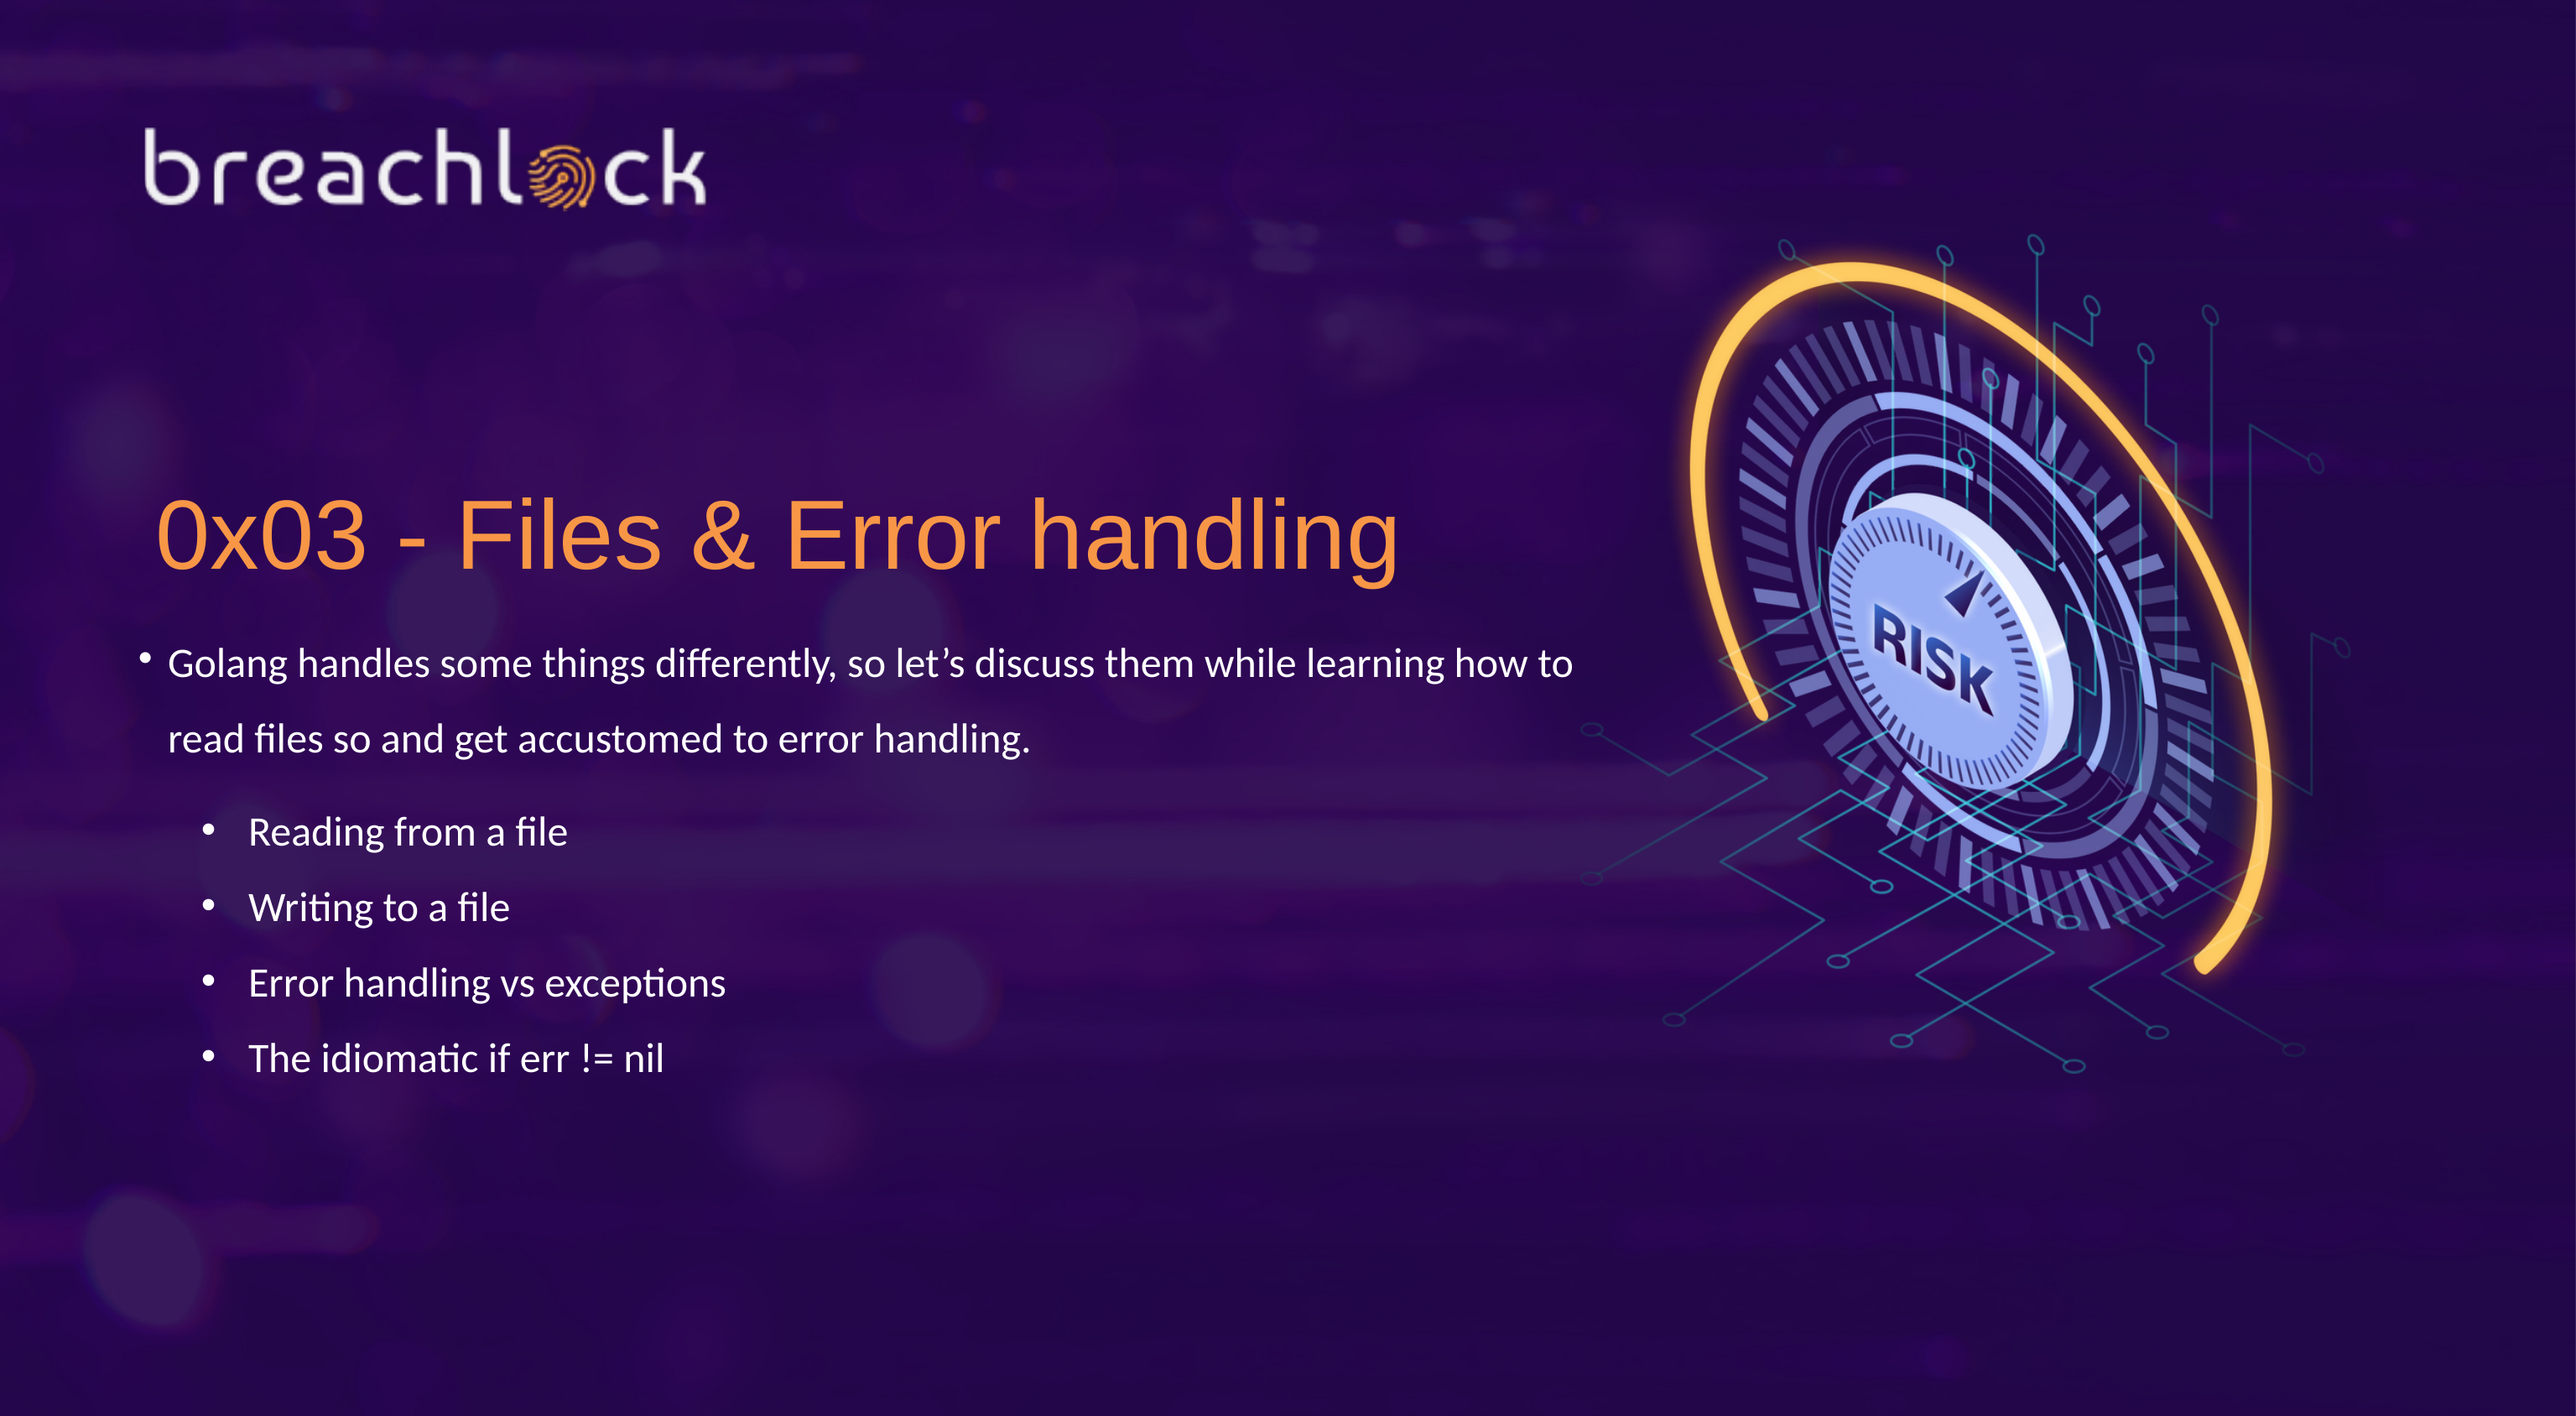

0x03 - Files & Error handling
Golang handles some things differently, so let’s discuss them while learning how to read files so and get accustomed to error handling.
Reading from a file
Writing to a file
Error handling vs exceptions
The idiomatic if err != nil